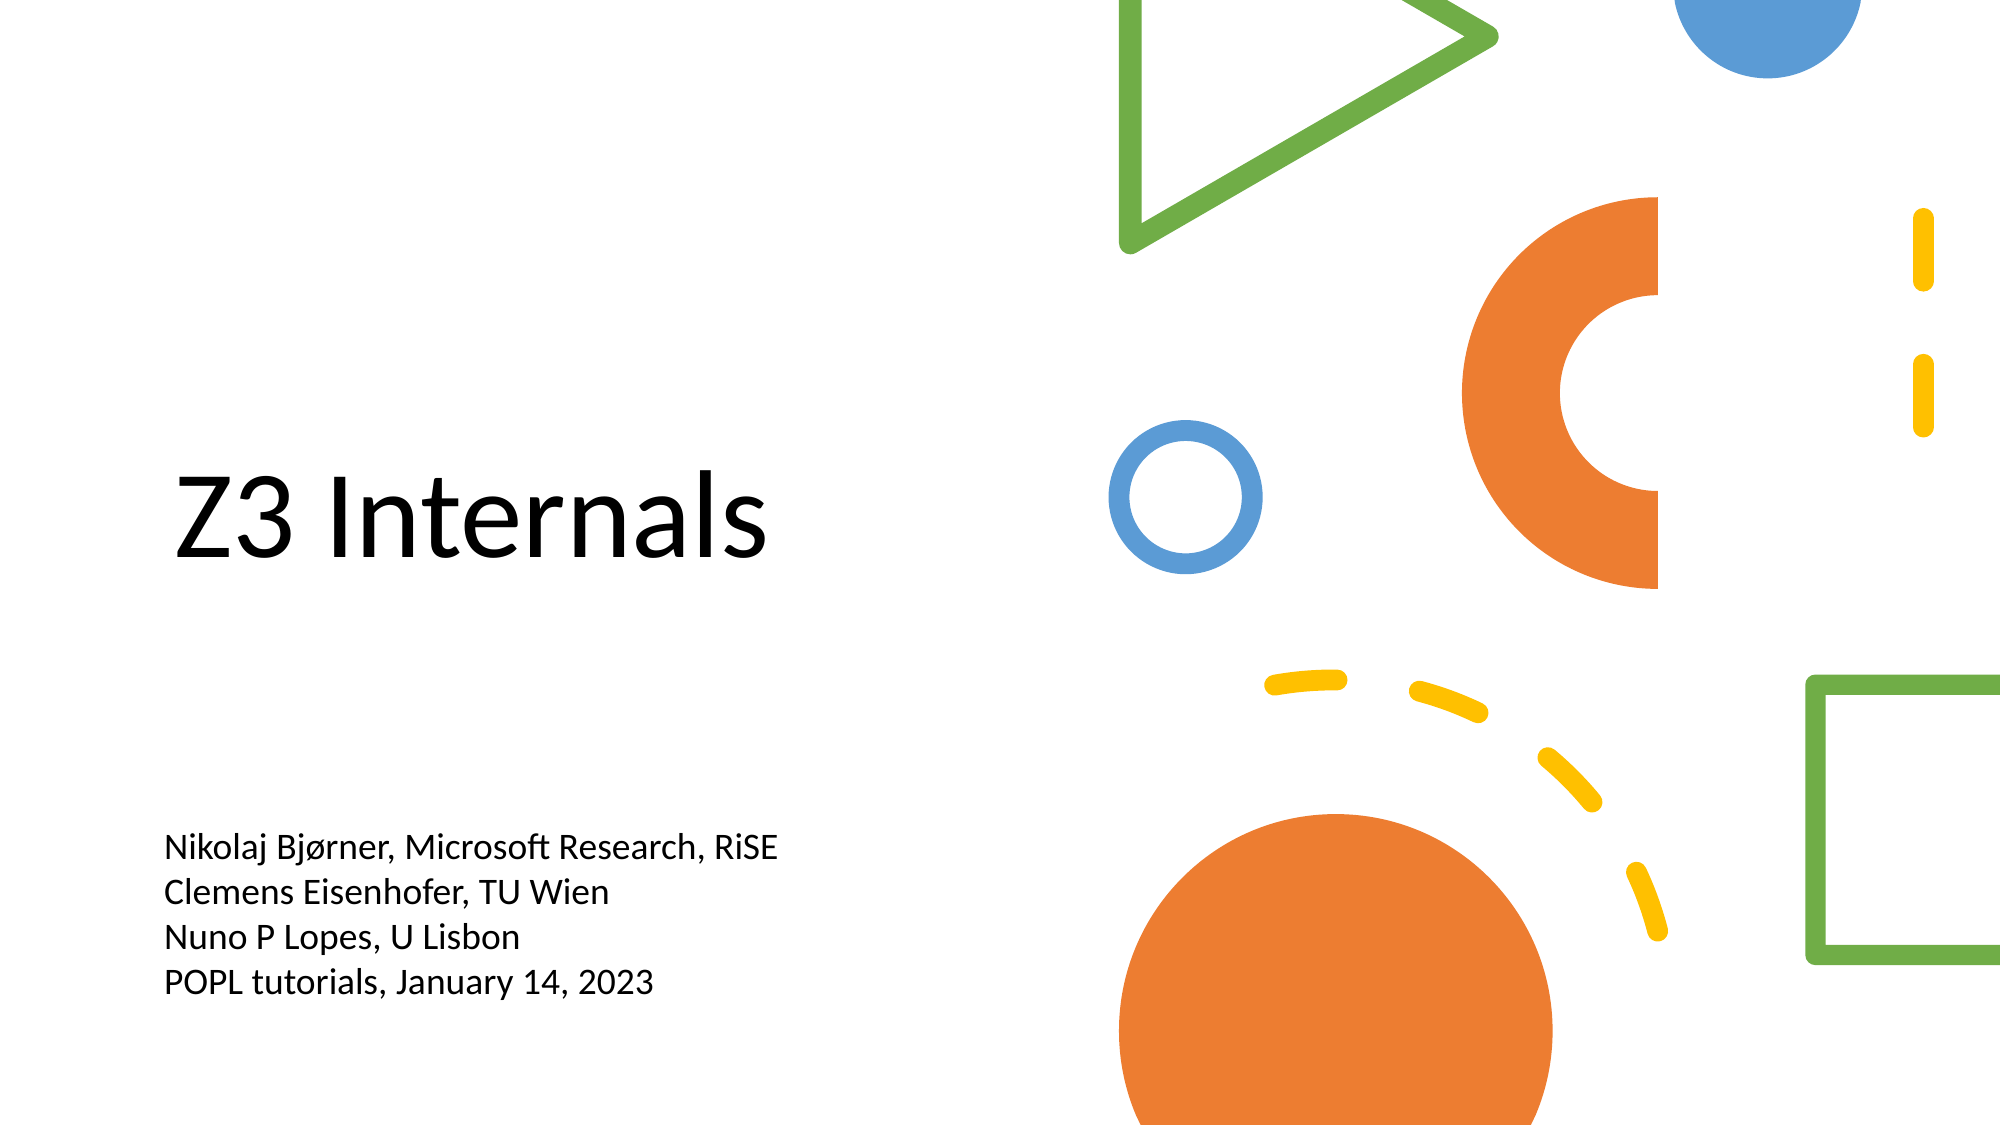

# Z3 Internals

Nikolaj Bjørner, Microsoft Research, RiSE
Clemens Eisenhofer, TU Wien
Nuno P Lopes, U Lisbon
POPL tutorials, January 14, 2023